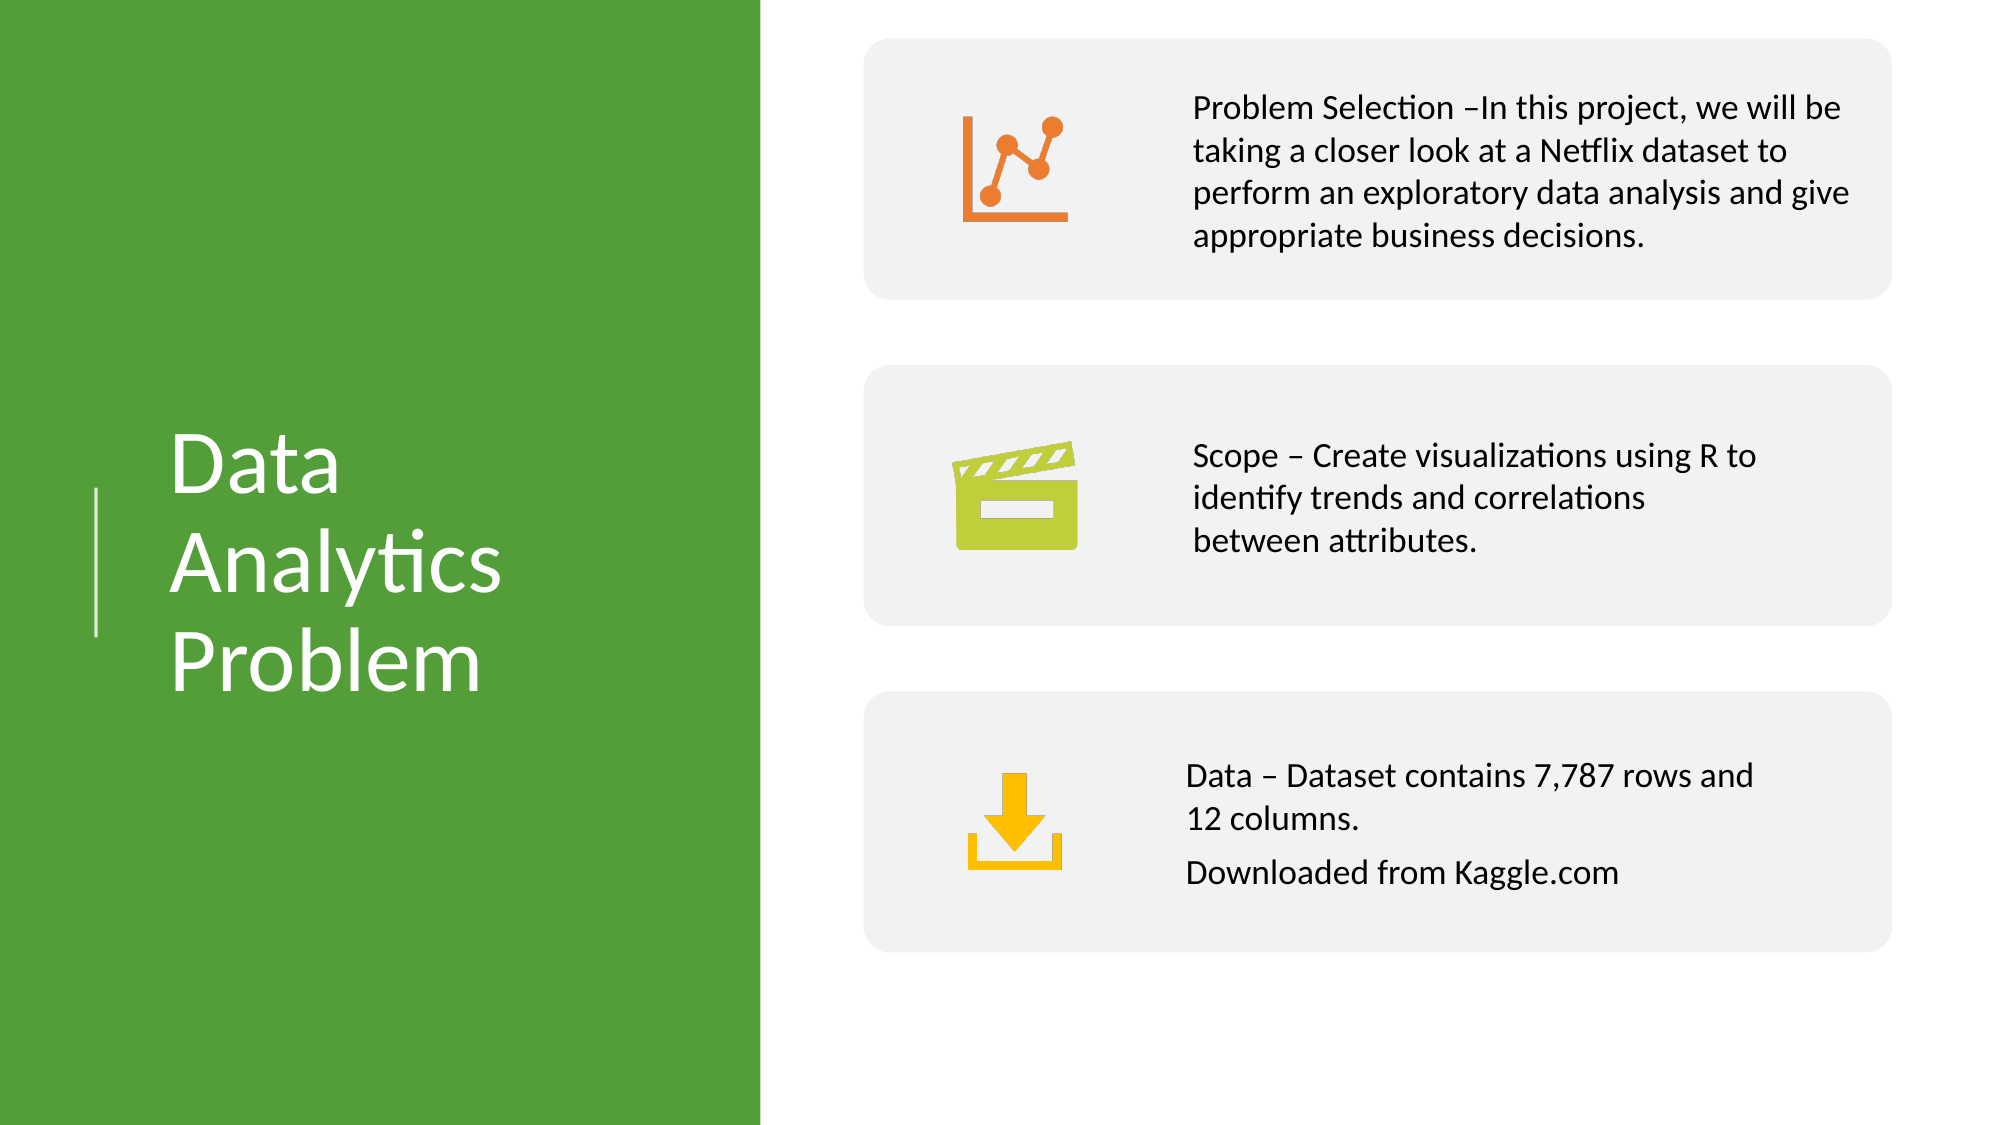

Problem Selection –In this project, we will be taking a closer look at a Netflix dataset to perform an exploratory data analysis and give appropriate business decisions.
Scope – Create visualizations using R to identify trends and correlations between attributes.
Data – Dataset contains 7,787 rows and 12 columns.
Downloaded from Kaggle.com

# Data Analytics Problem